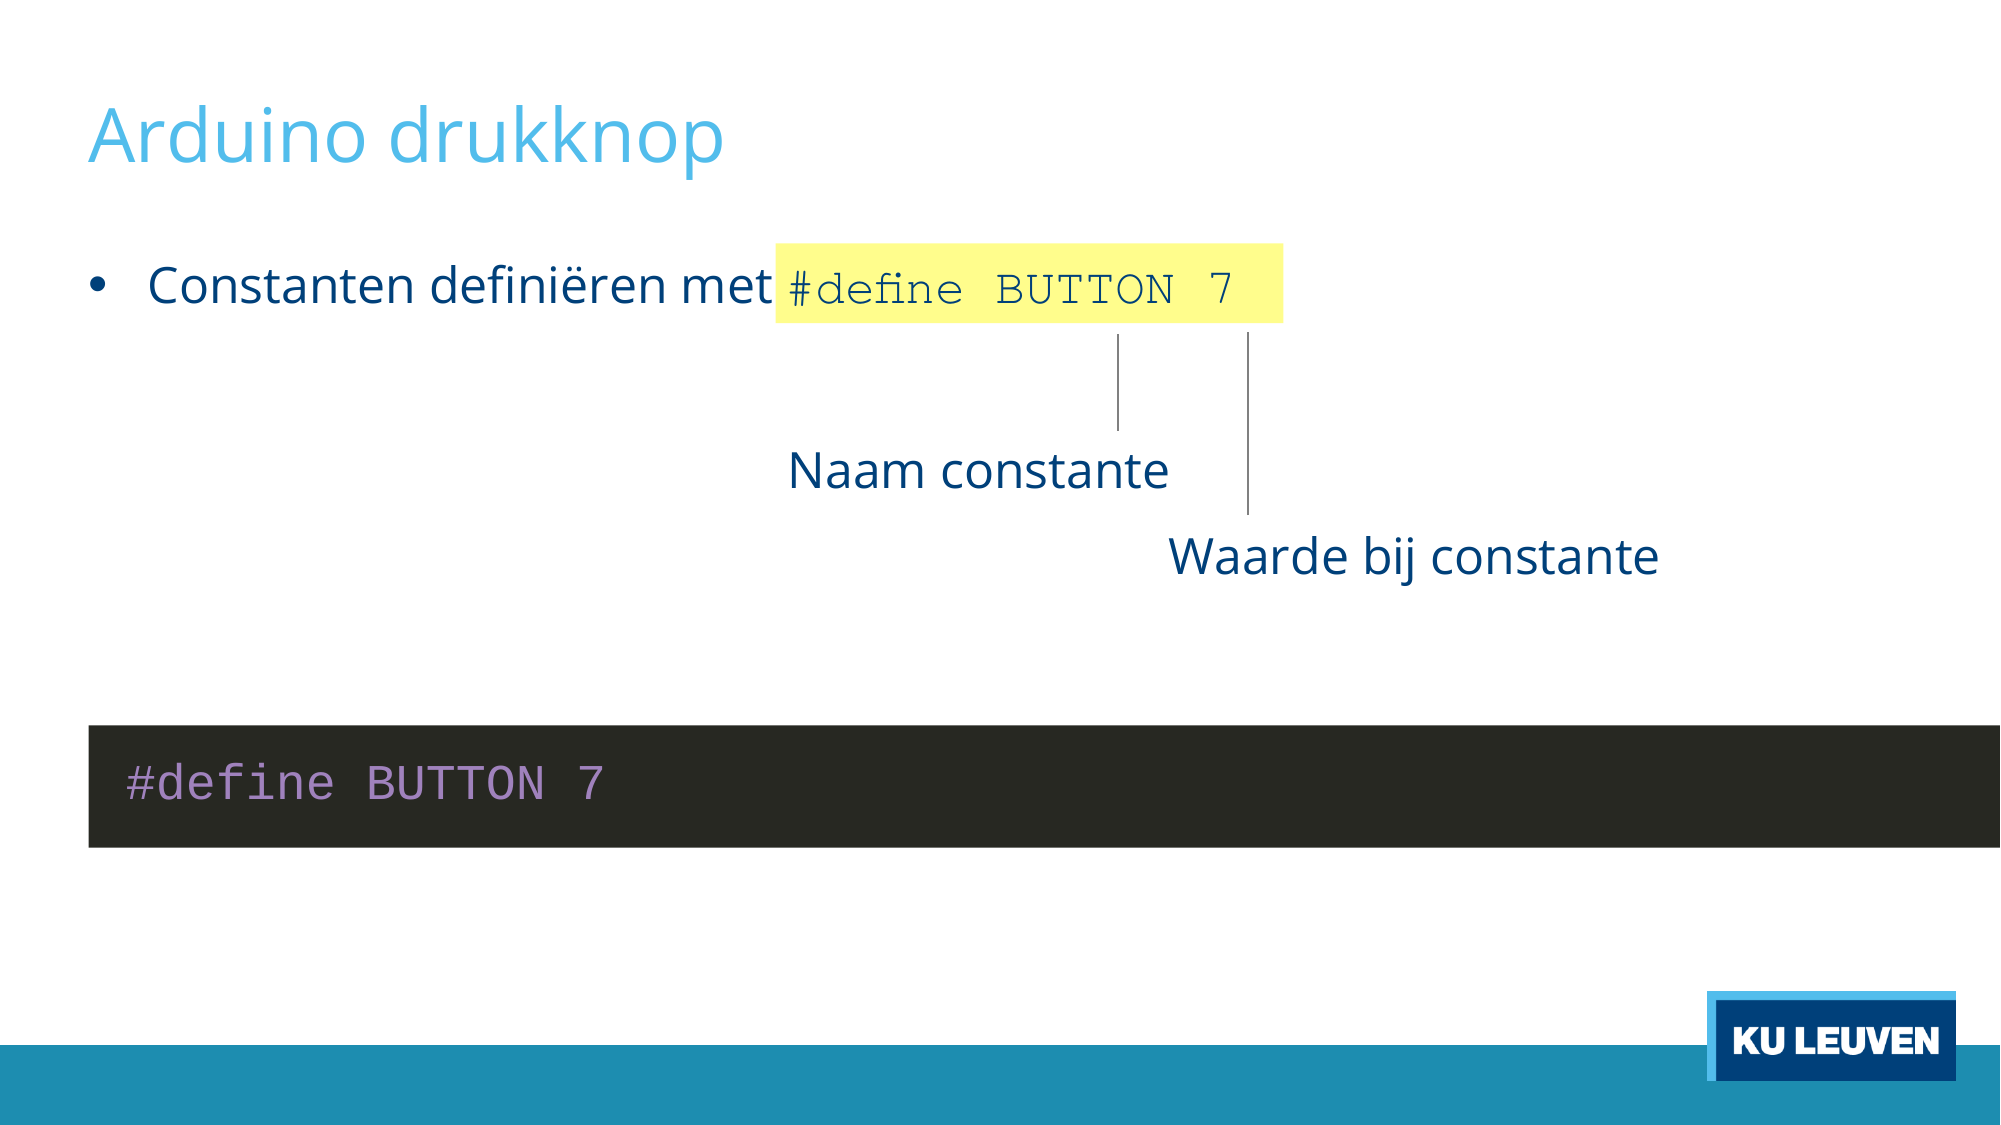

# Arduino drukknop

Constanten definiëren met #define BUTTON 7
Naam constante
Waarde bij constante

#define BUTTON 7